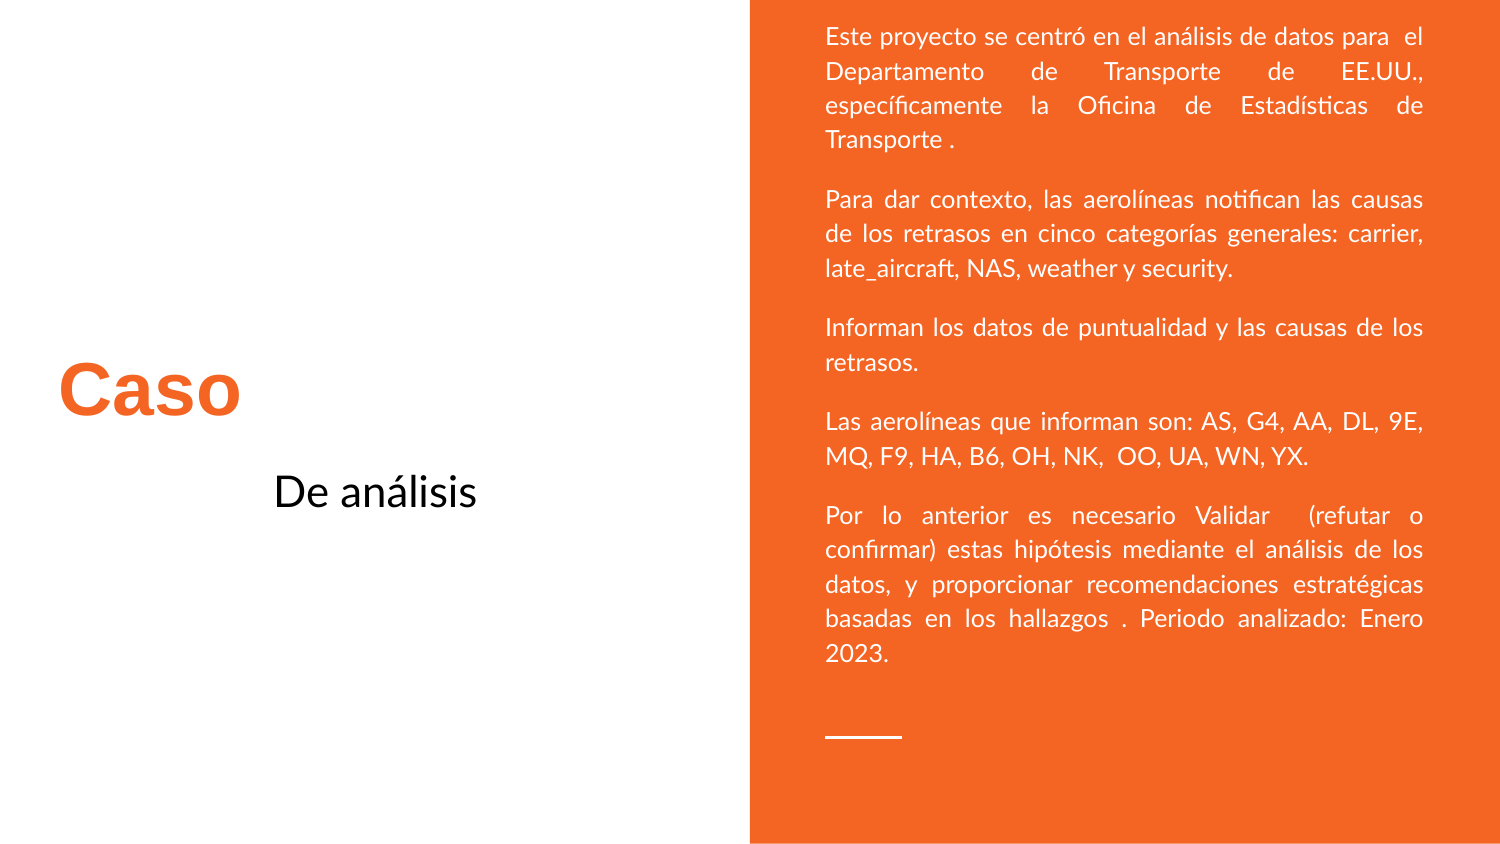

Este proyecto se centró en el análisis de datos para  el Departamento de Transporte de EE.UU., específicamente la Oficina de Estadísticas de Transporte .
Para dar contexto, las aerolíneas notifican las causas de los retrasos en cinco categorías generales: carrier, late_aircraft, NAS, weather y security.
Informan los datos de puntualidad y las causas de los retrasos.
Las aerolíneas que informan son: AS, G4, AA, DL, 9E, MQ, F9, HA, B6, OH, NK,  OO, UA, WN, YX.
Por lo anterior es necesario Validar  (refutar o confirmar) estas hipótesis mediante el análisis de los datos, y proporcionar recomendaciones estratégicas basadas en los hallazgos . Periodo analizado: Enero 2023.

# Caso
De análisis